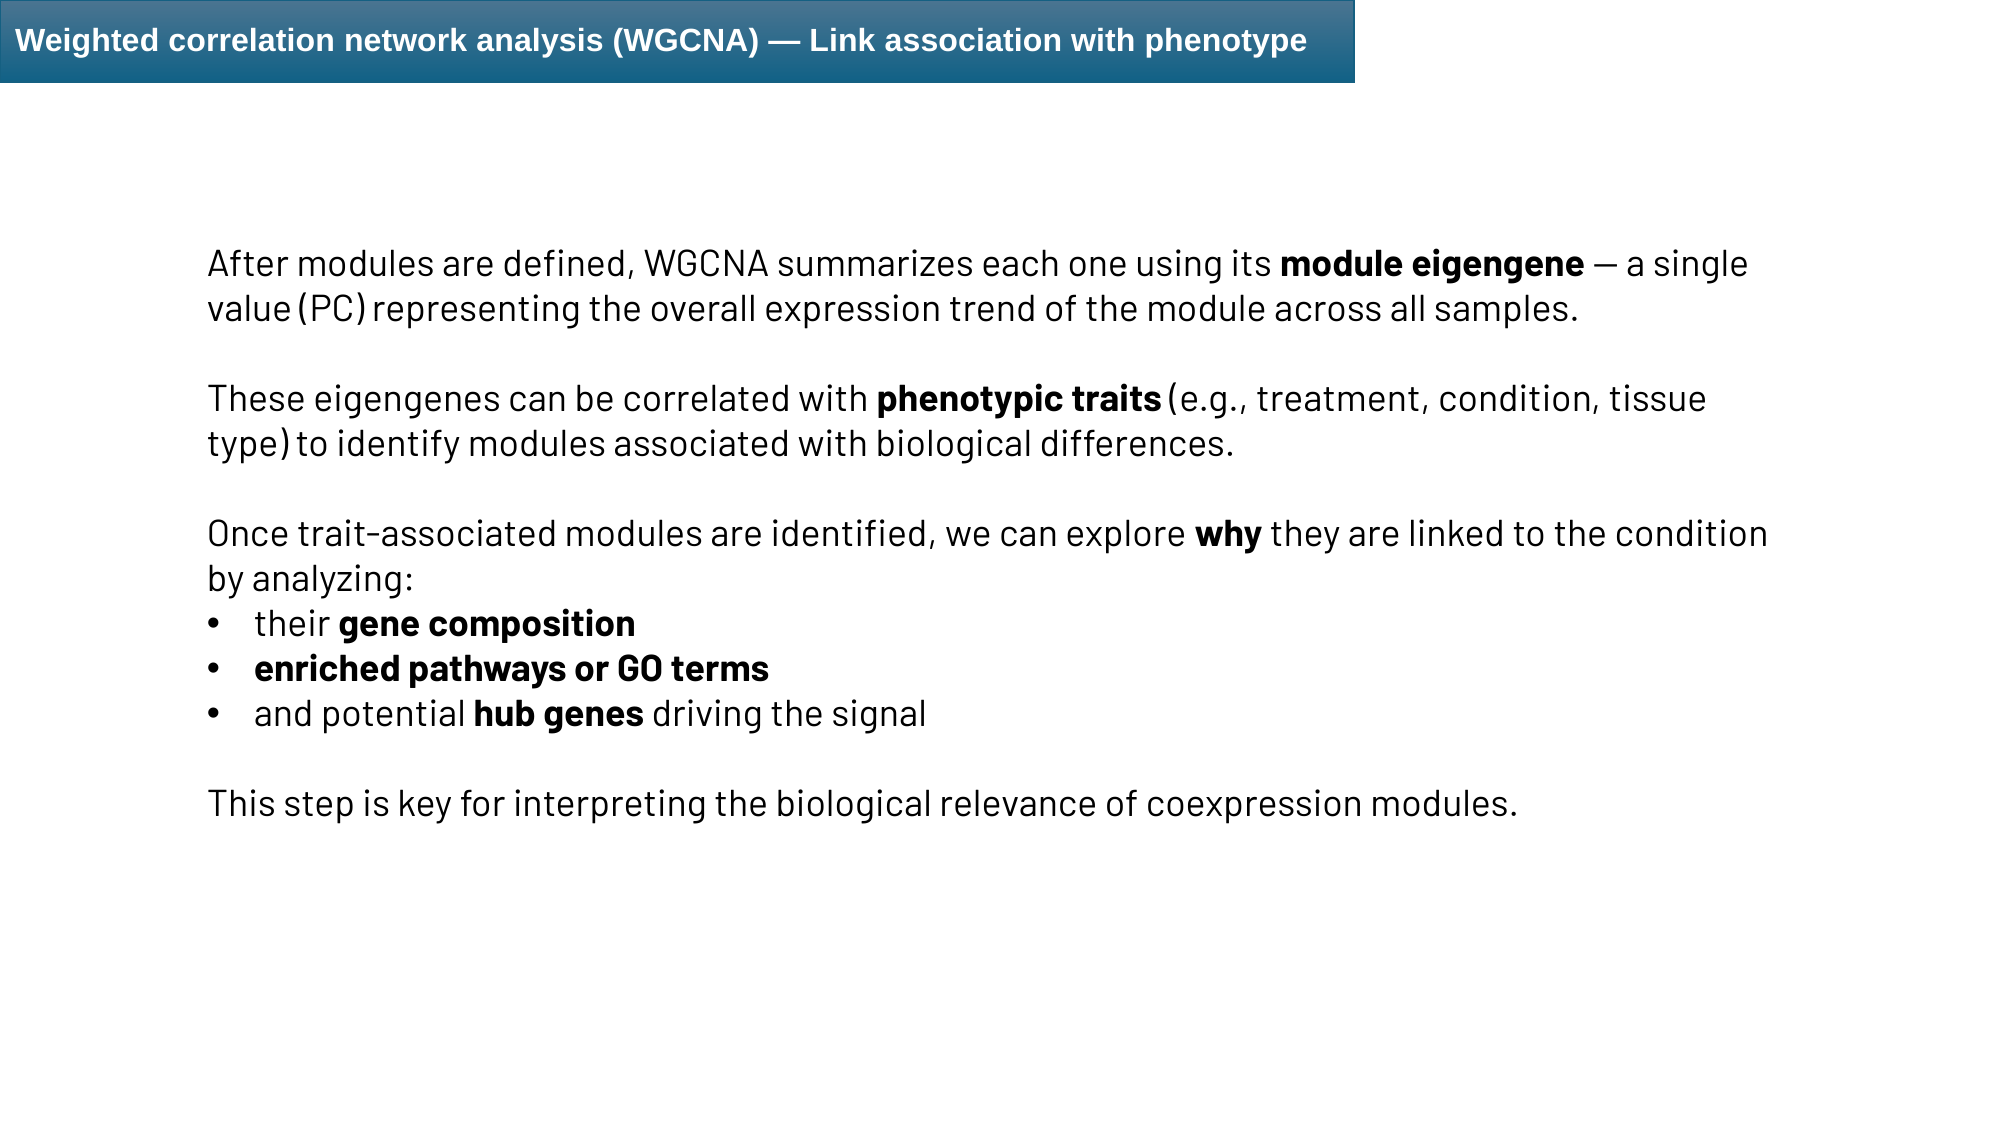

# Weighted correlation network analysis (WGCNA) — Components
Weighted correlation network analysis (WGCNA) — Link association with phenotype
After modules are defined, WGCNA summarizes each one using its module eigengene — a single value (PC) representing the overall expression trend of the module across all samples.

These eigengenes can be correlated with phenotypic traits (e.g., treatment, condition, tissue type) to identify modules associated with biological differences.

Once trait-associated modules are identified, we can explore why they are linked to the condition by analyzing:
their gene composition
enriched pathways or GO terms
and potential hub genes driving the signal

This step is key for interpreting the biological relevance of coexpression modules.